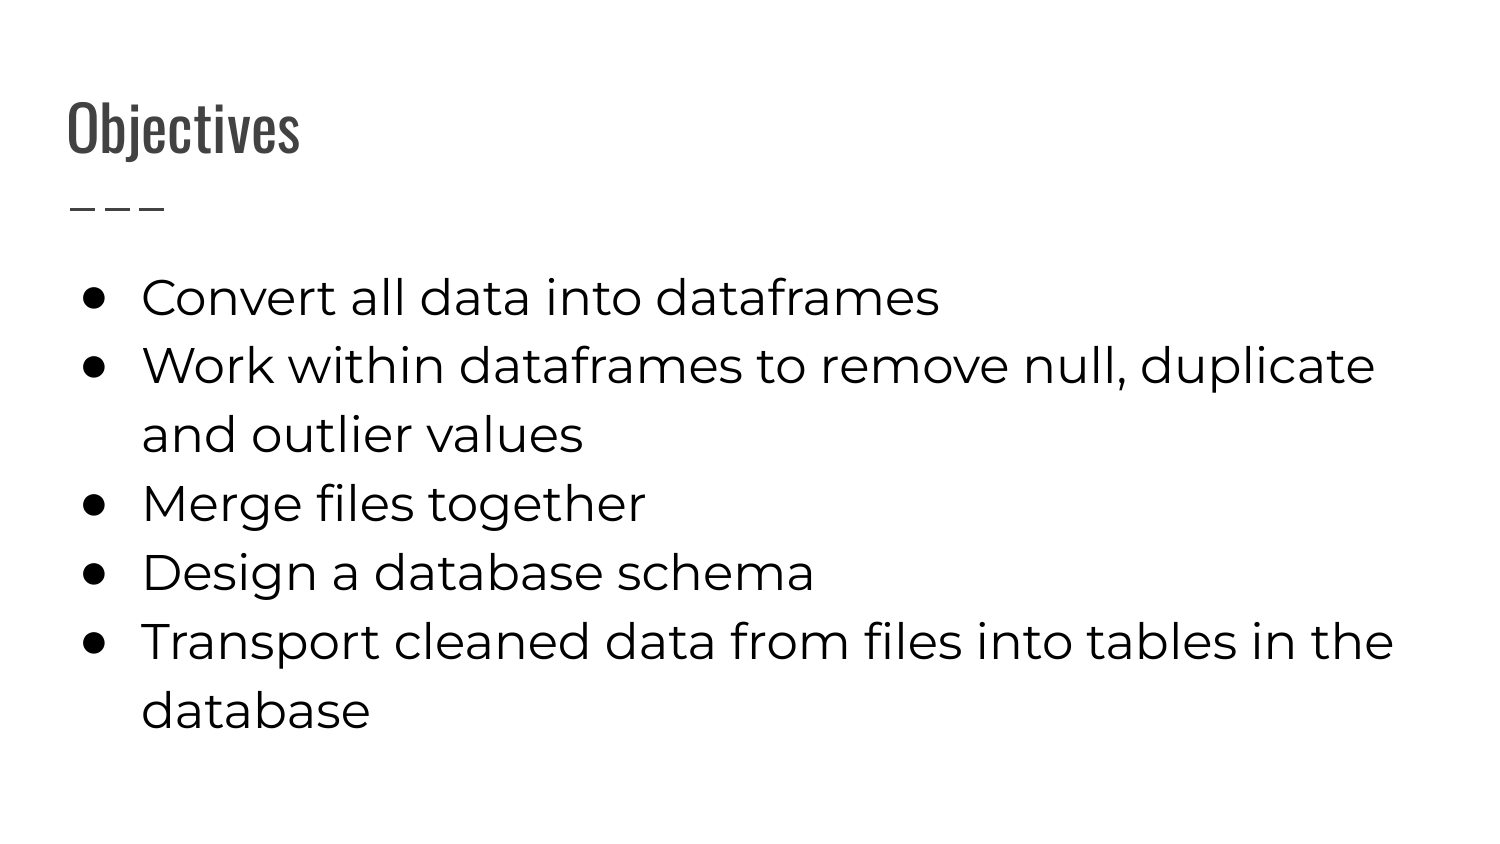

# Objectives
Convert all data into dataframes
Work within dataframes to remove null, duplicate and outlier values
Merge files together
Design a database schema
Transport cleaned data from files into tables in the database